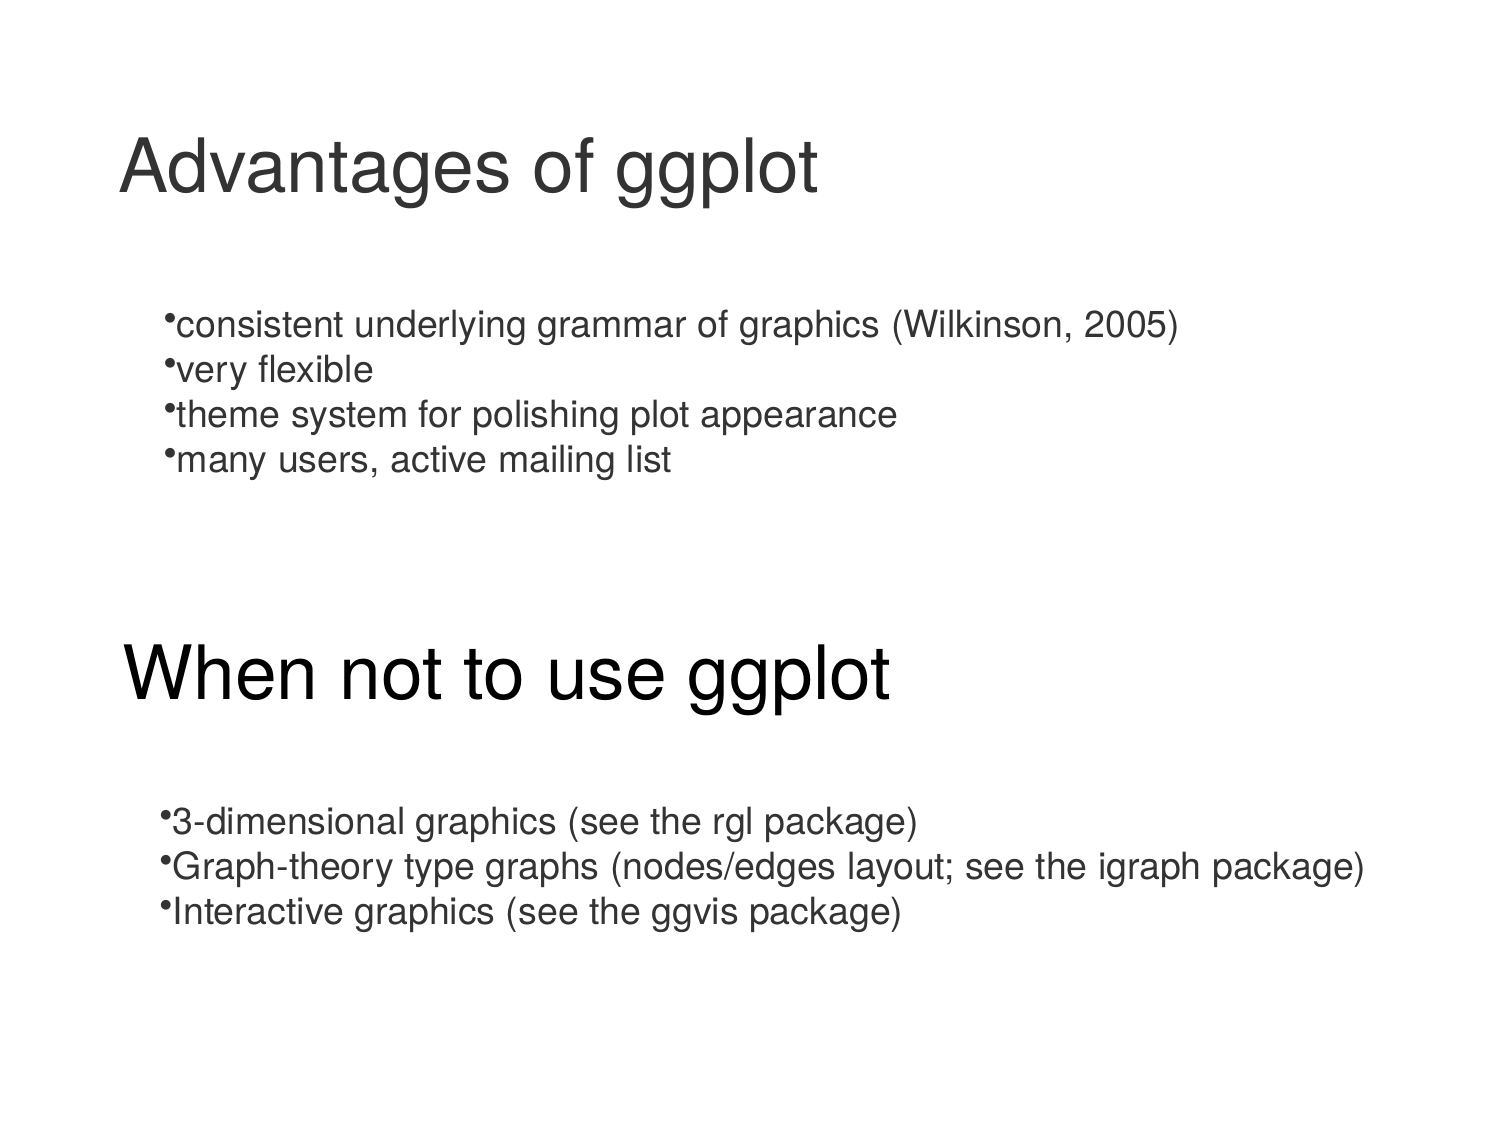

# Advantages of ggplot
consistent underlying grammar of graphics (Wilkinson, 2005)
very flexible
theme system for polishing plot appearance
many users, active mailing list
When not to use ggplot
3-dimensional graphics (see the rgl package)
Graph-theory type graphs (nodes/edges layout; see the igraph package)
Interactive graphics (see the ggvis package)